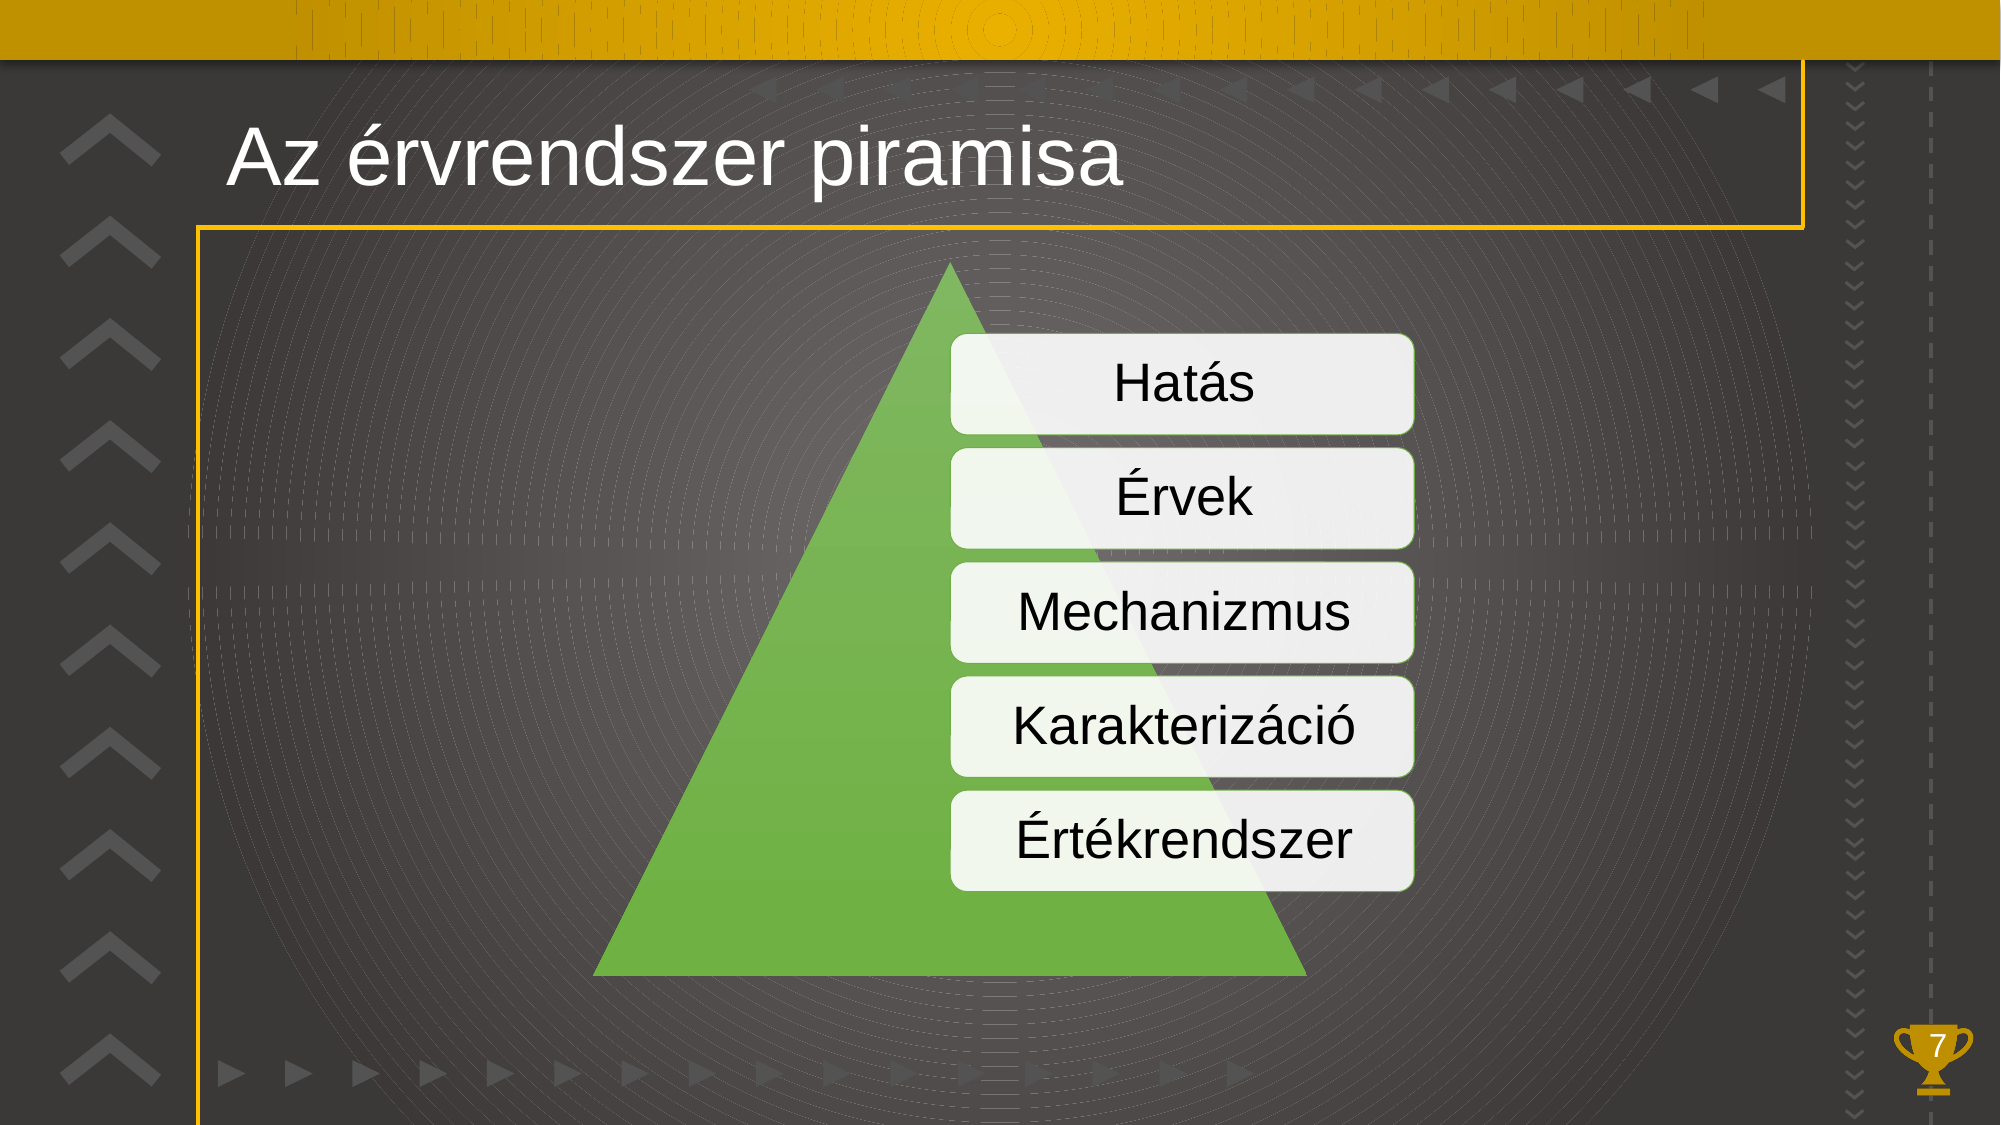

# Az érvrendszer piramisa
Hatás
Érvek
Mechanizmus
Karakterizáció
Értékrendszer
7